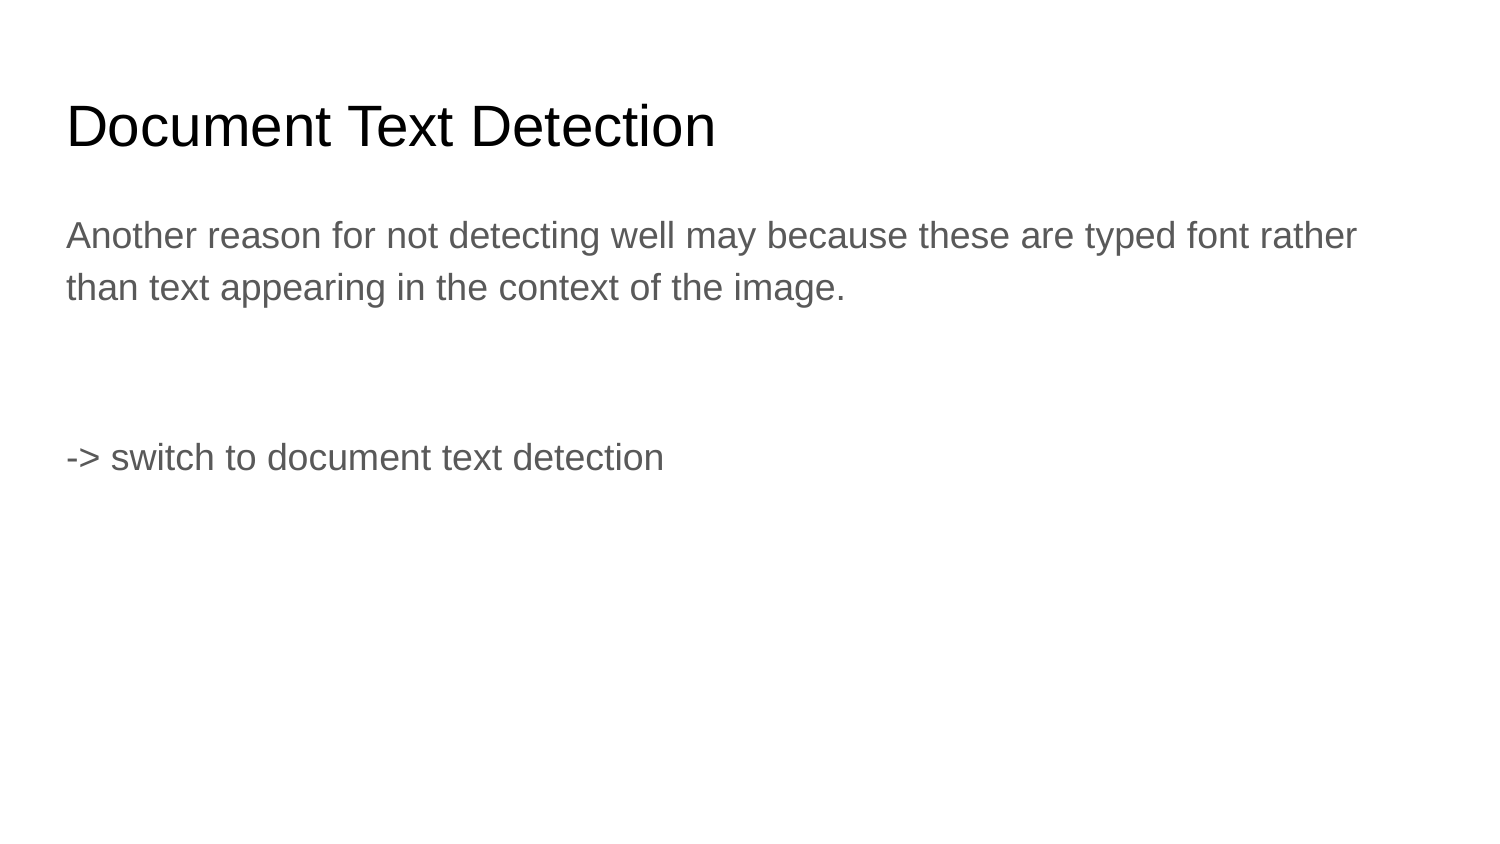

# Document Text Detection
Another reason for not detecting well may because these are typed font rather than text appearing in the context of the image.

-> switch to document text detection